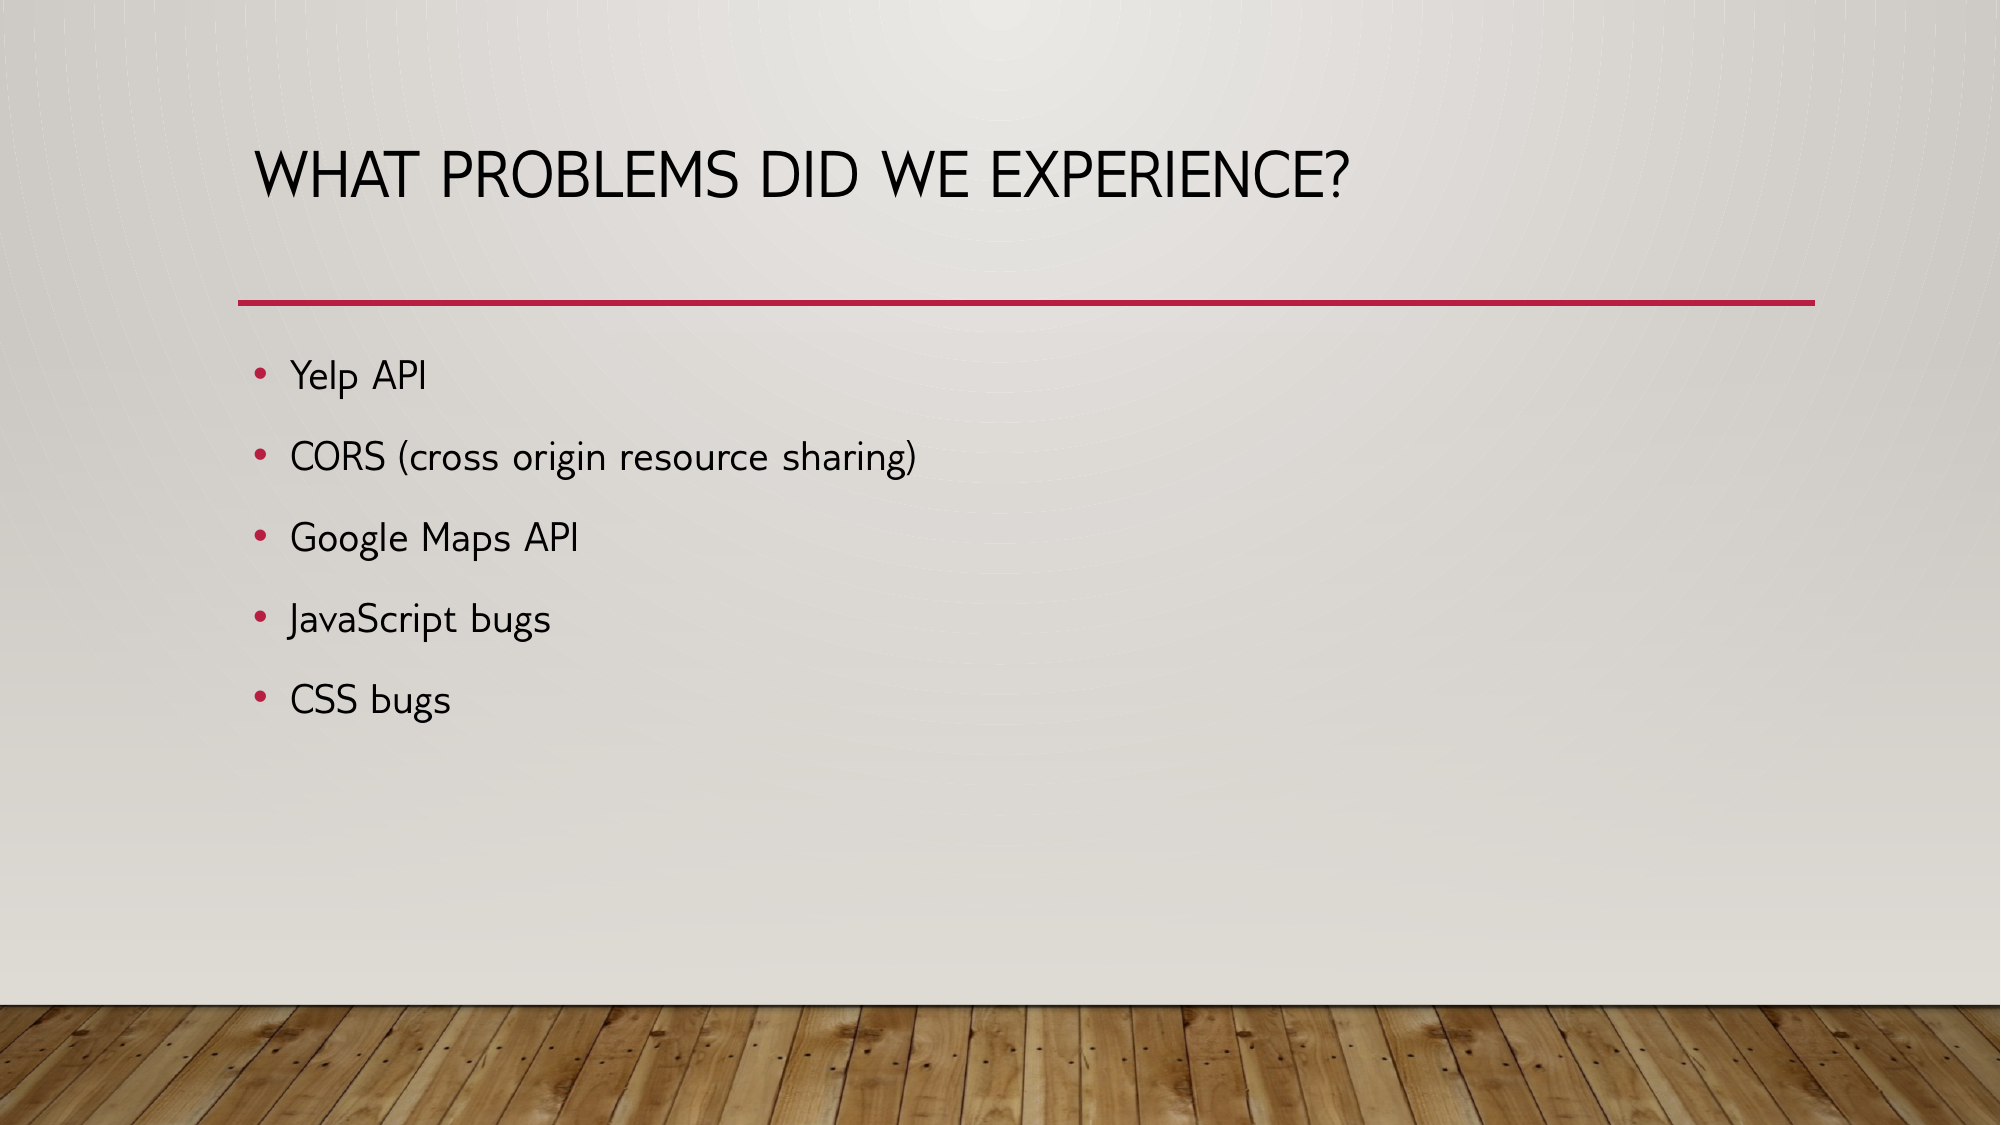

# What problems did we experience?
Yelp API
CORS (cross origin resource sharing)
Google Maps API
JavaScript bugs
CSS bugs